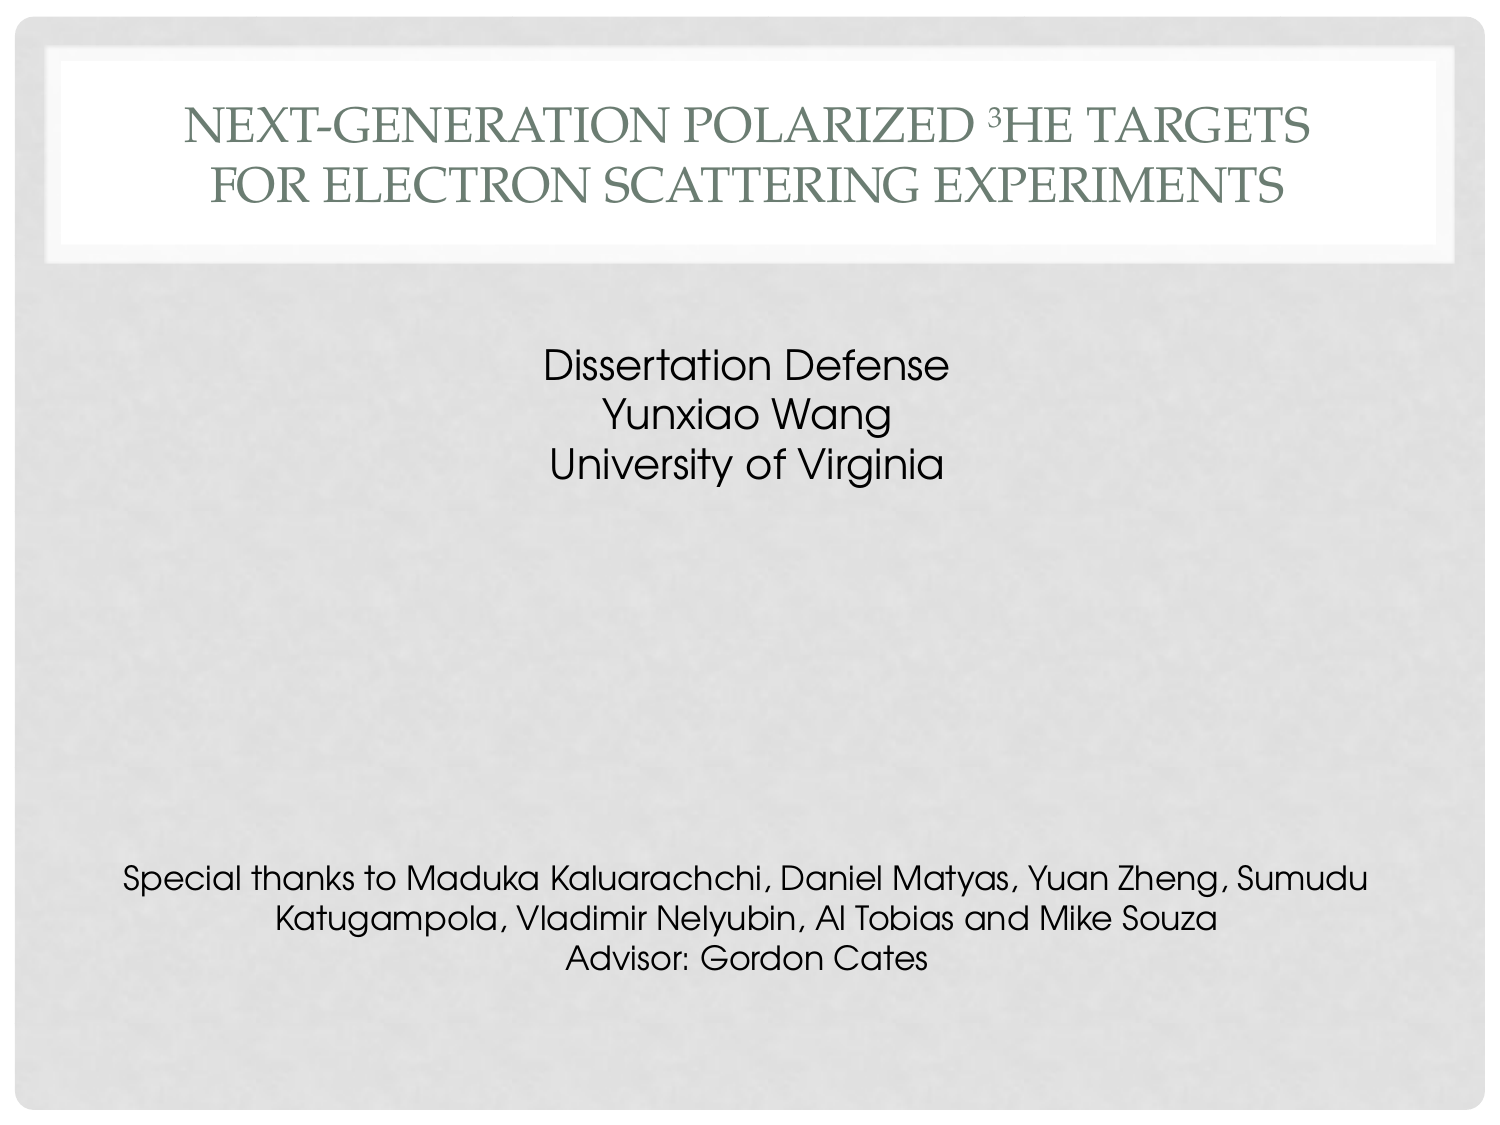

# Next-generation Polarized 3He Targets for Electron Scattering Experiments
Dissertation Defense
Yunxiao Wang
University of Virginia
Special thanks to Maduka Kaluarachchi, Daniel Matyas, Yuan Zheng, Sumudu Katugampola, Vladimir Nelyubin, Al Tobias and Mike Souza
Advisor: Gordon Cates